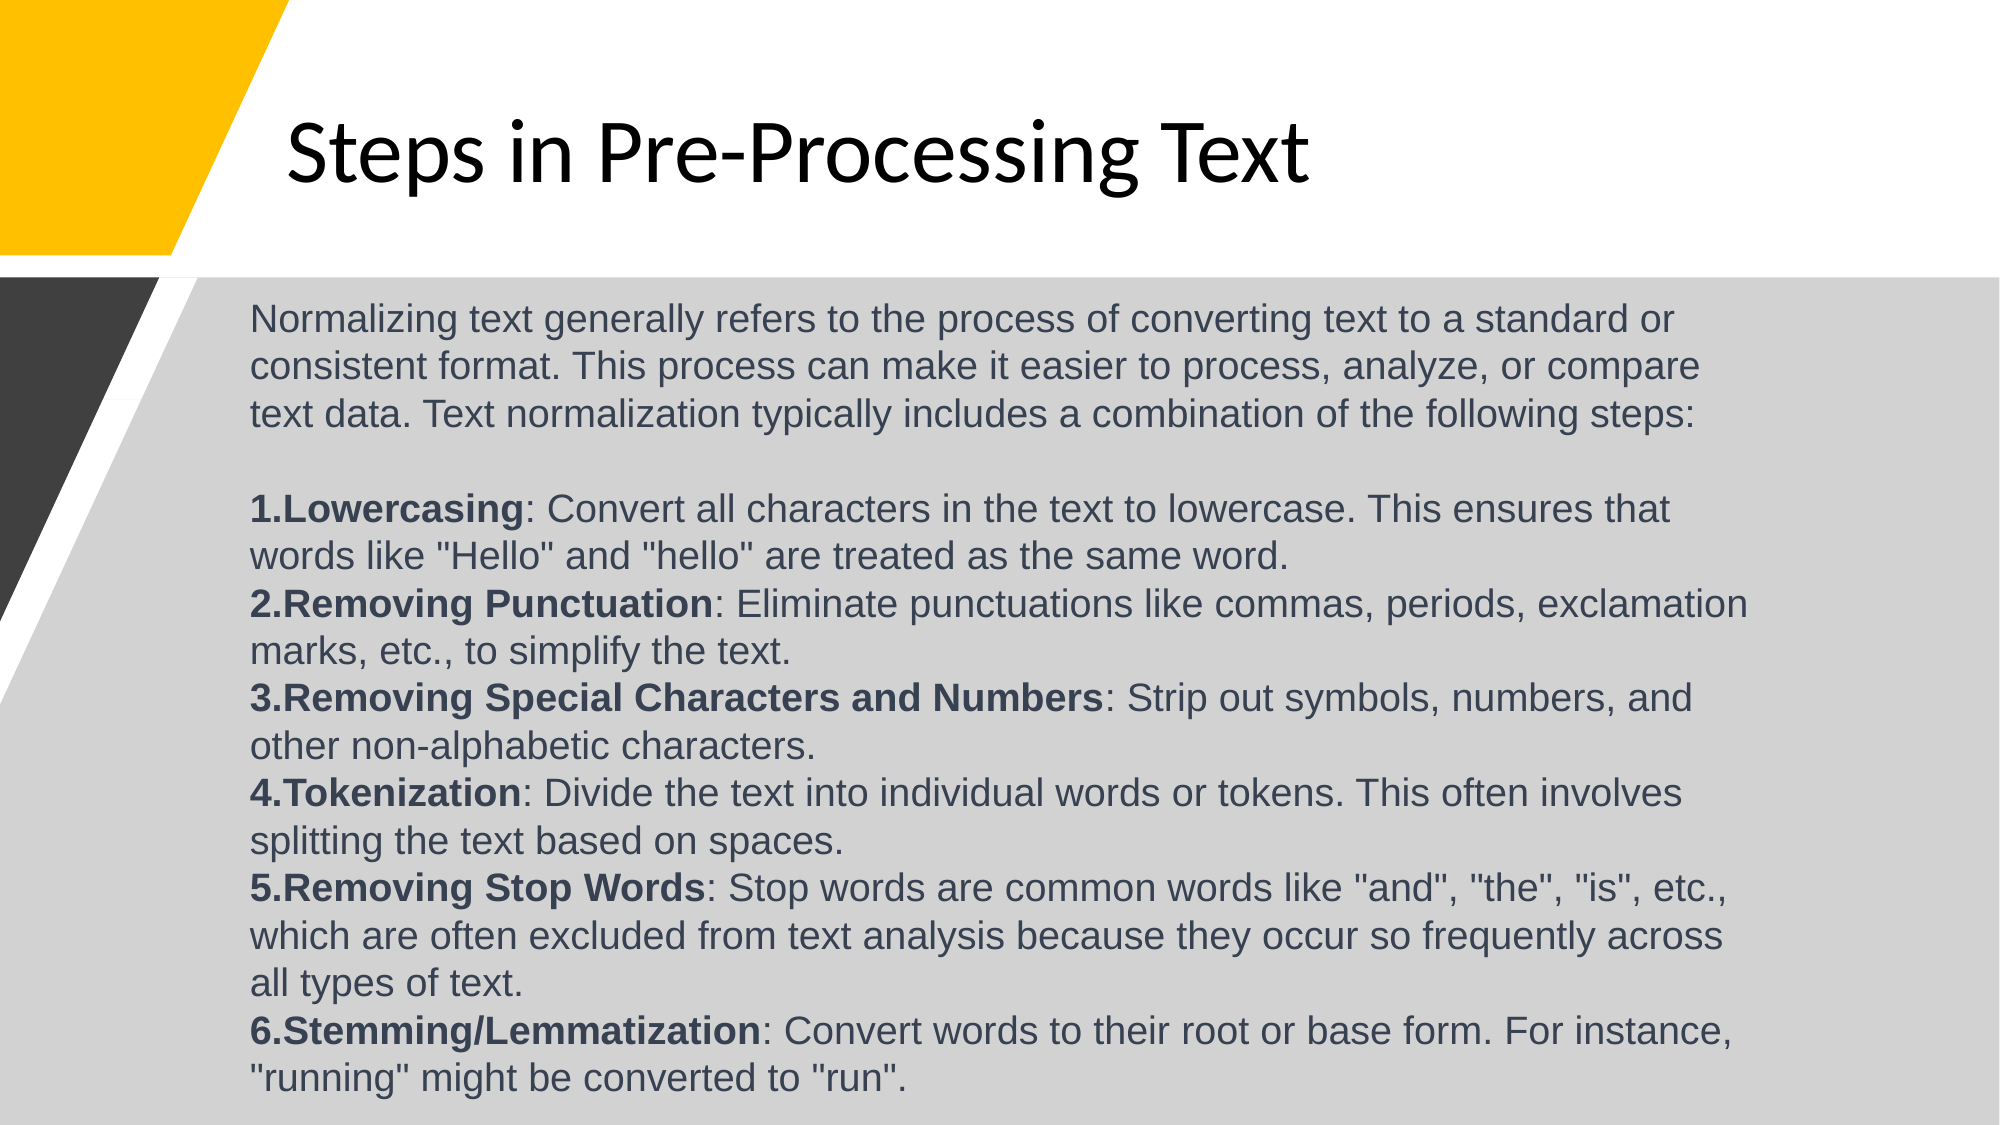

# Steps in Pre-Processing Text
Normalizing text generally refers to the process of converting text to a standard or consistent format. This process can make it easier to process, analyze, or compare text data. Text normalization typically includes a combination of the following steps:

Lowercasing: Convert all characters in the text to lowercase. This ensures that words like "Hello" and "hello" are treated as the same word.
Removing Punctuation: Eliminate punctuations like commas, periods, exclamation marks, etc., to simplify the text.
Removing Special Characters and Numbers: Strip out symbols, numbers, and other non-alphabetic characters.
Tokenization: Divide the text into individual words or tokens. This often involves splitting the text based on spaces.
Removing Stop Words: Stop words are common words like "and", "the", "is", etc., which are often excluded from text analysis because they occur so frequently across all types of text.
Stemming/Lemmatization: Convert words to their root or base form. For instance, "running" might be converted to "run".